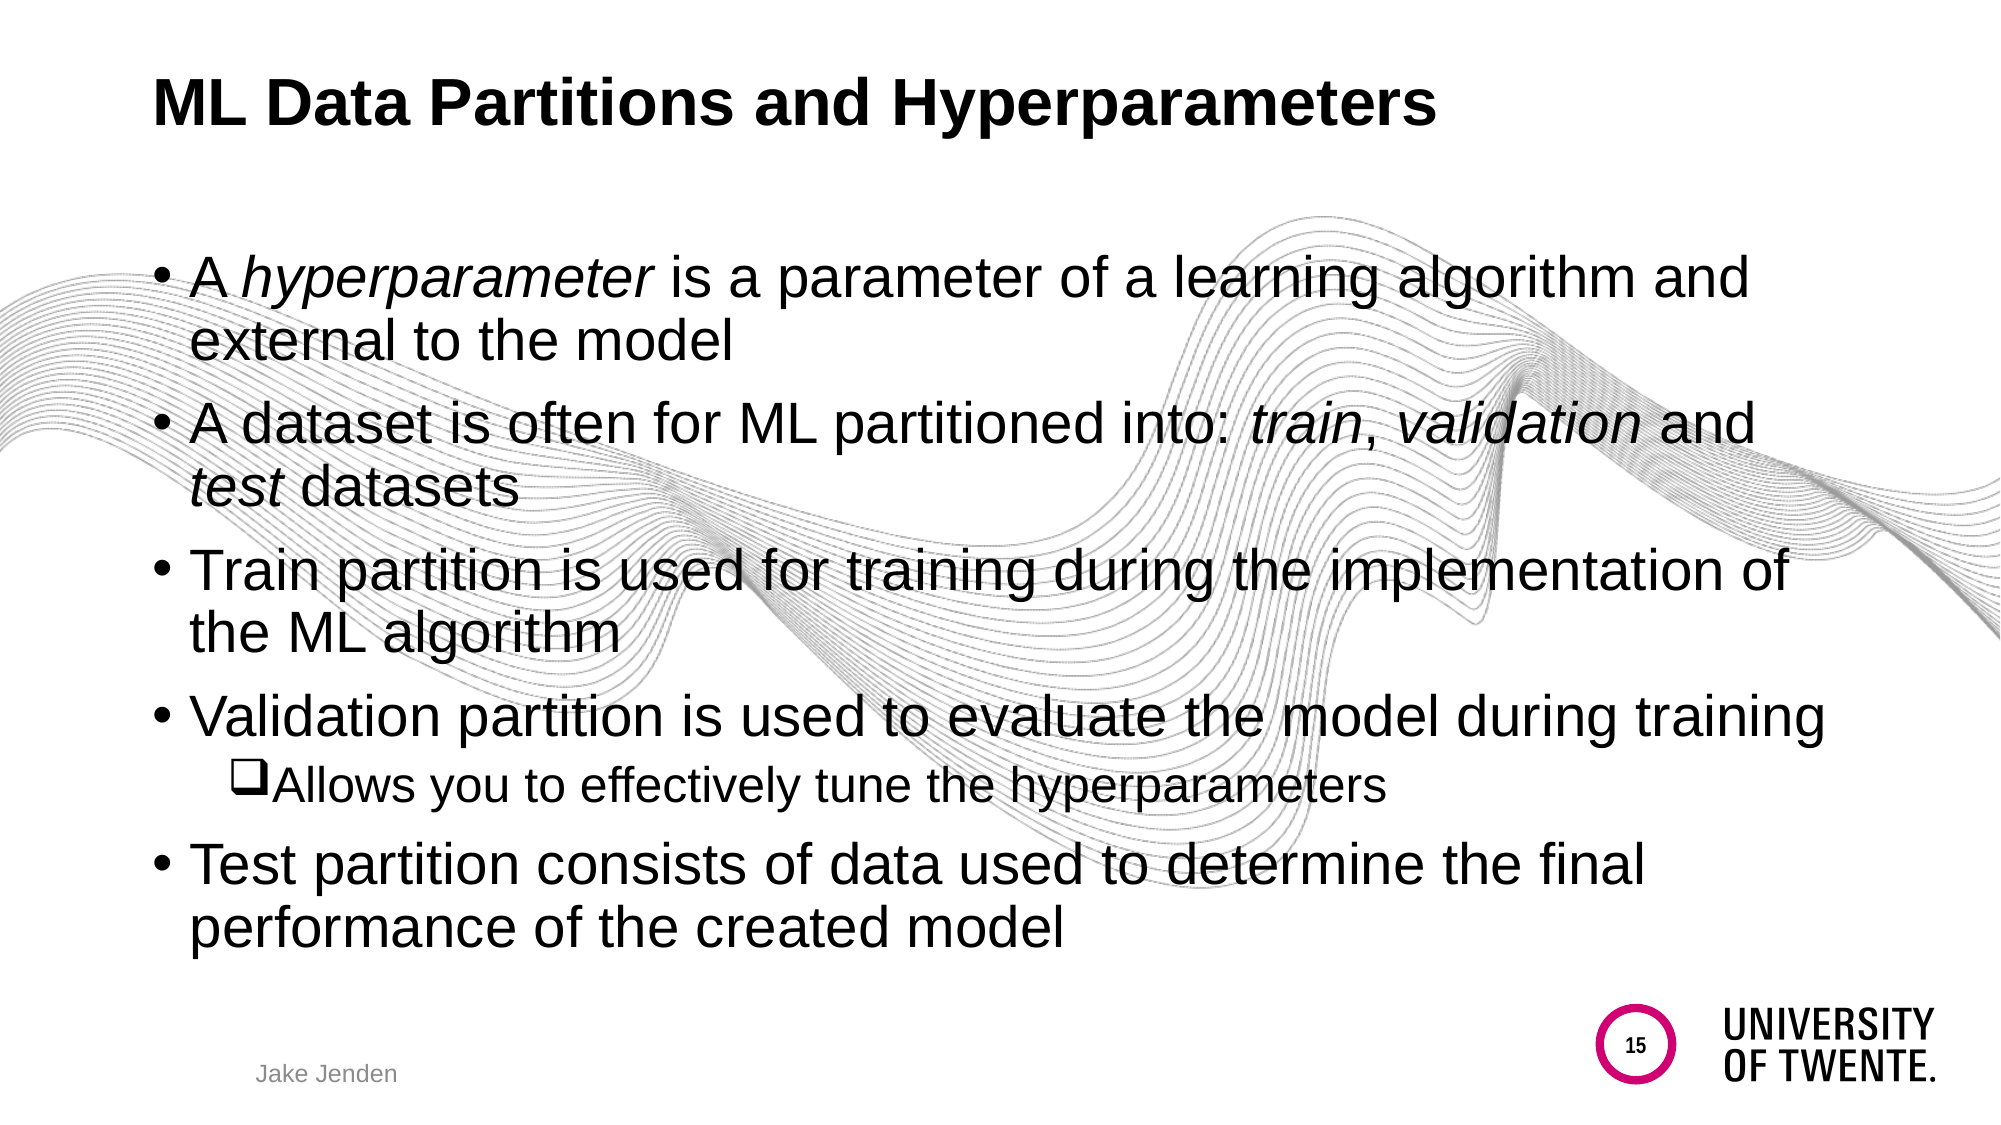

# ML Data Partitions and Hyperparameters
A hyperparameter is a parameter of a learning algorithm and external to the model
A dataset is often for ML partitioned into: train, validation and test datasets
Train partition is used for training during the implementation of the ML algorithm
Validation partition is used to evaluate the model during training
Allows you to effectively tune the hyperparameters
Test partition consists of data used to determine the final performance of the created model

15
Jake Jenden